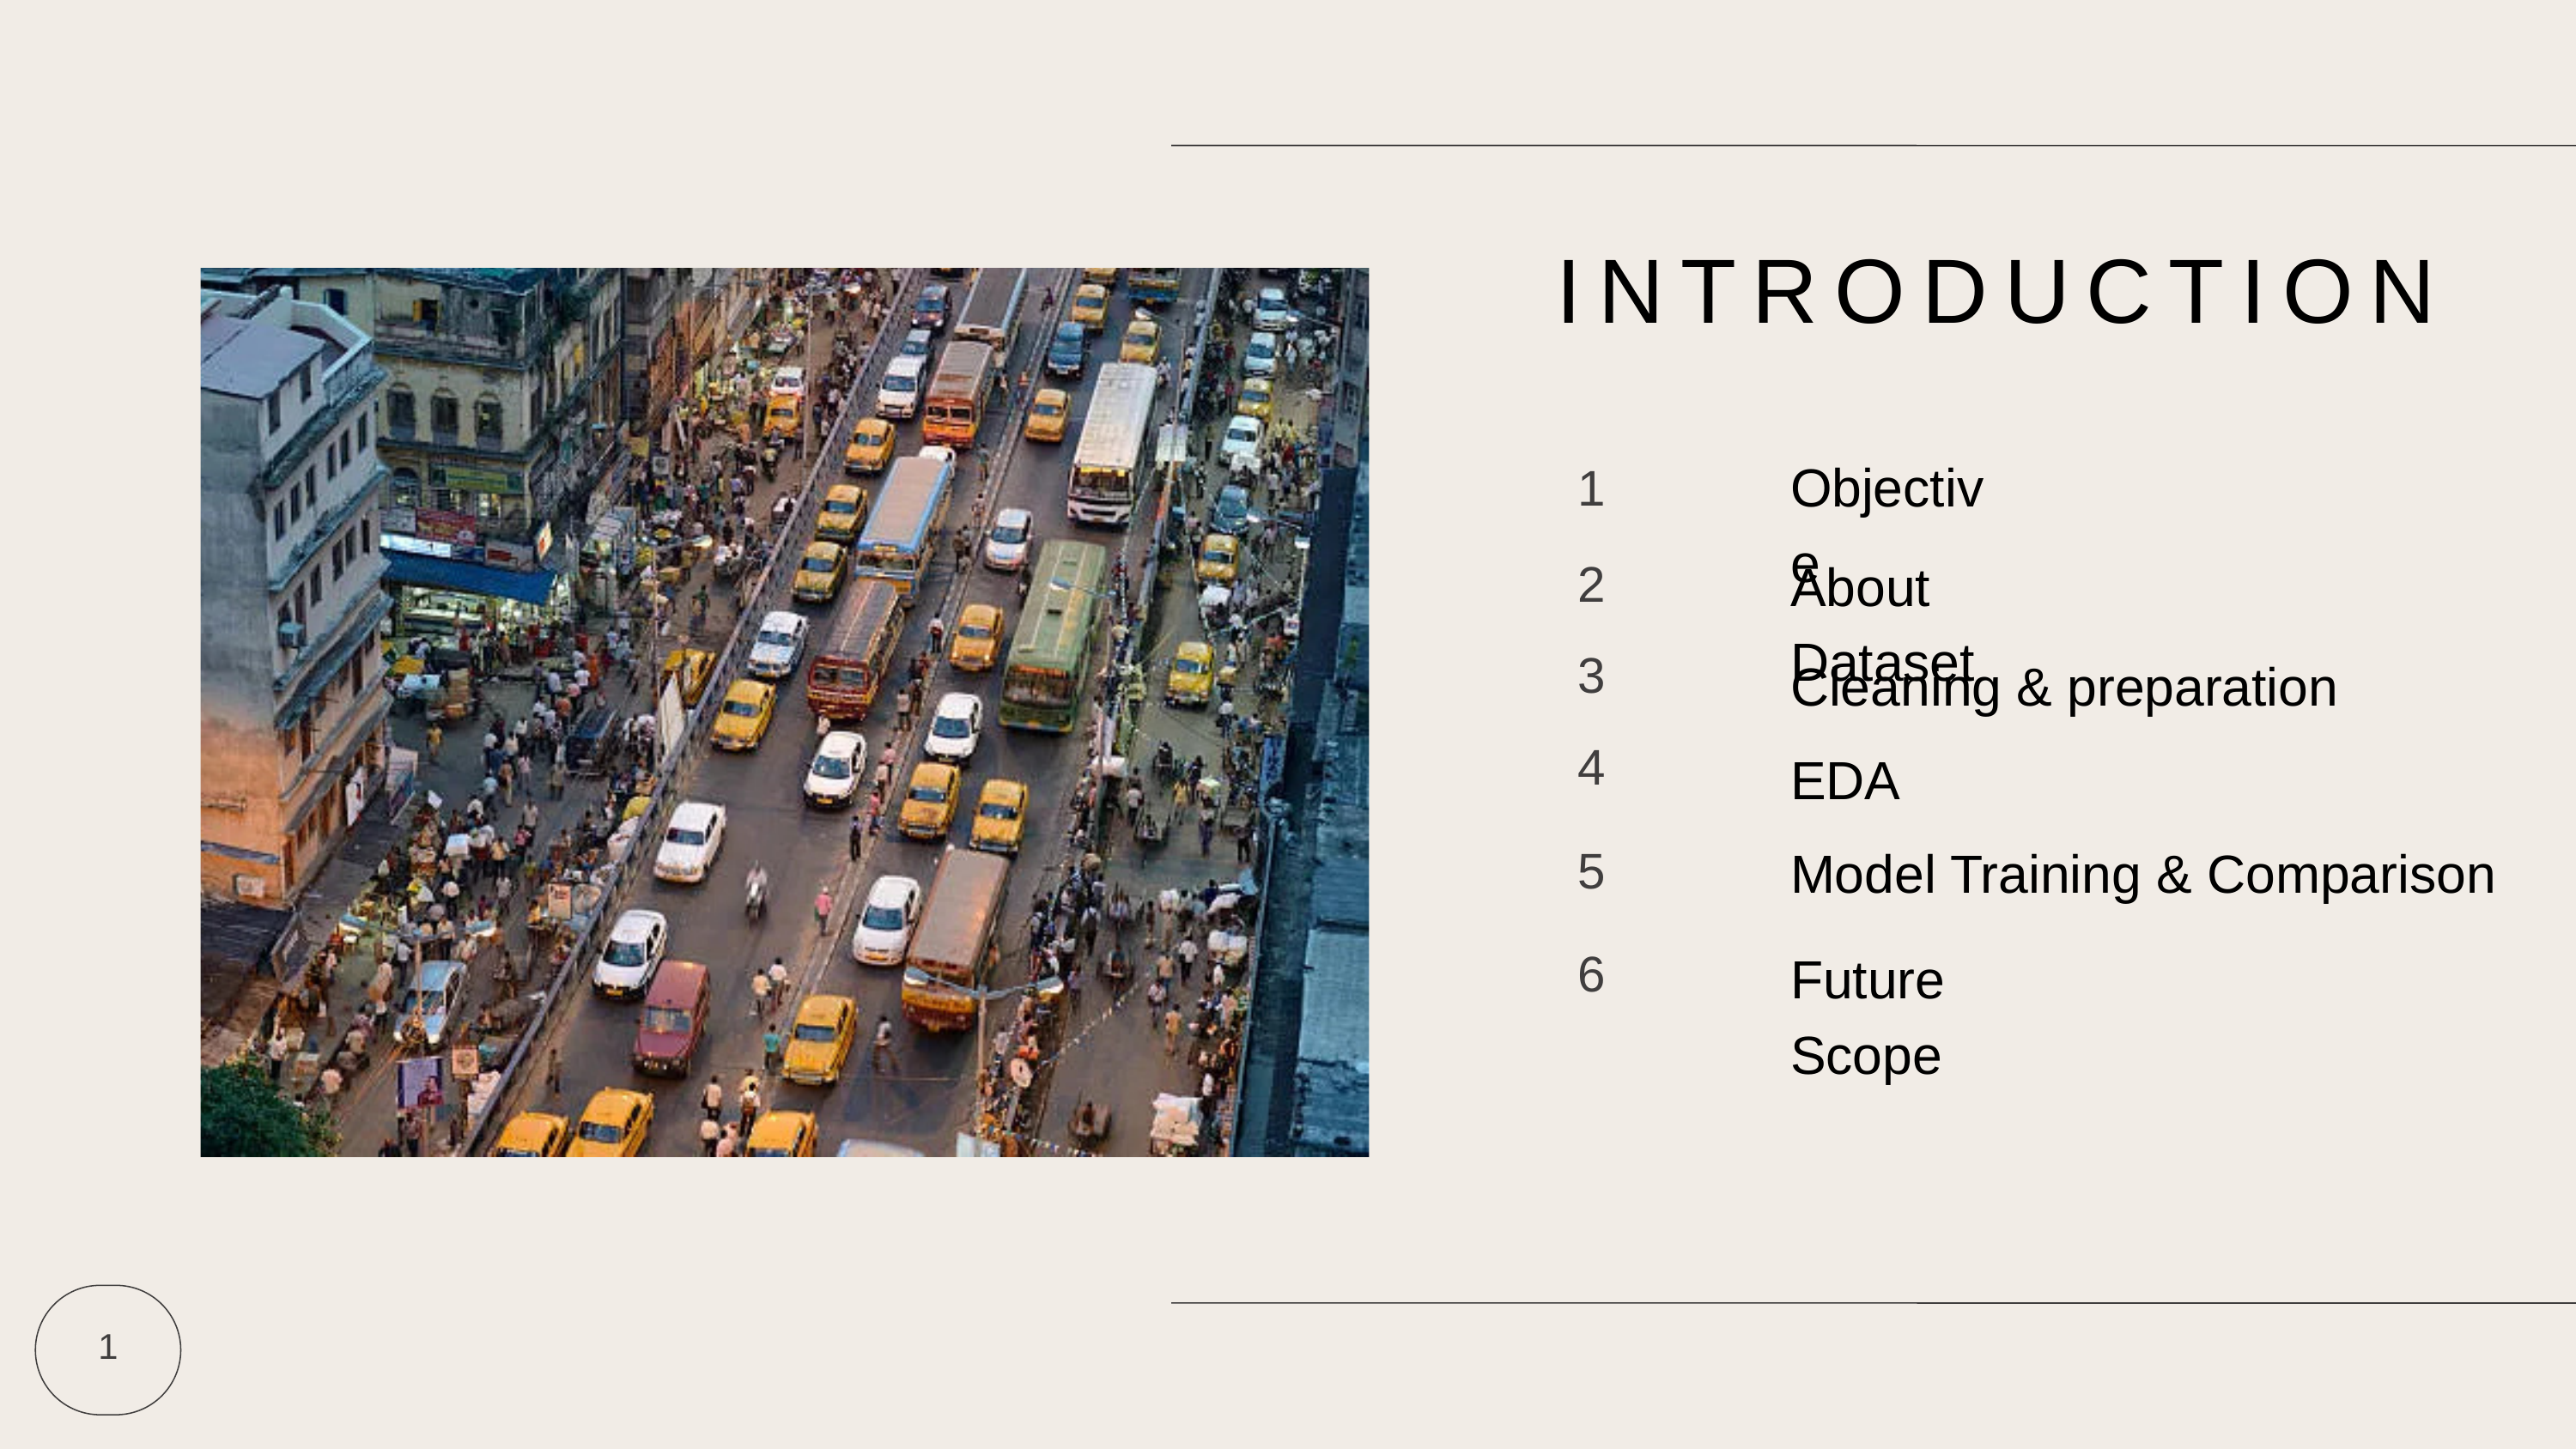

INTRODUCTION

Objective
1
About Dataset
2
Cleaning & preparation
3
EDA
4
Model Training & Comparison
5
Future Scope
6

1